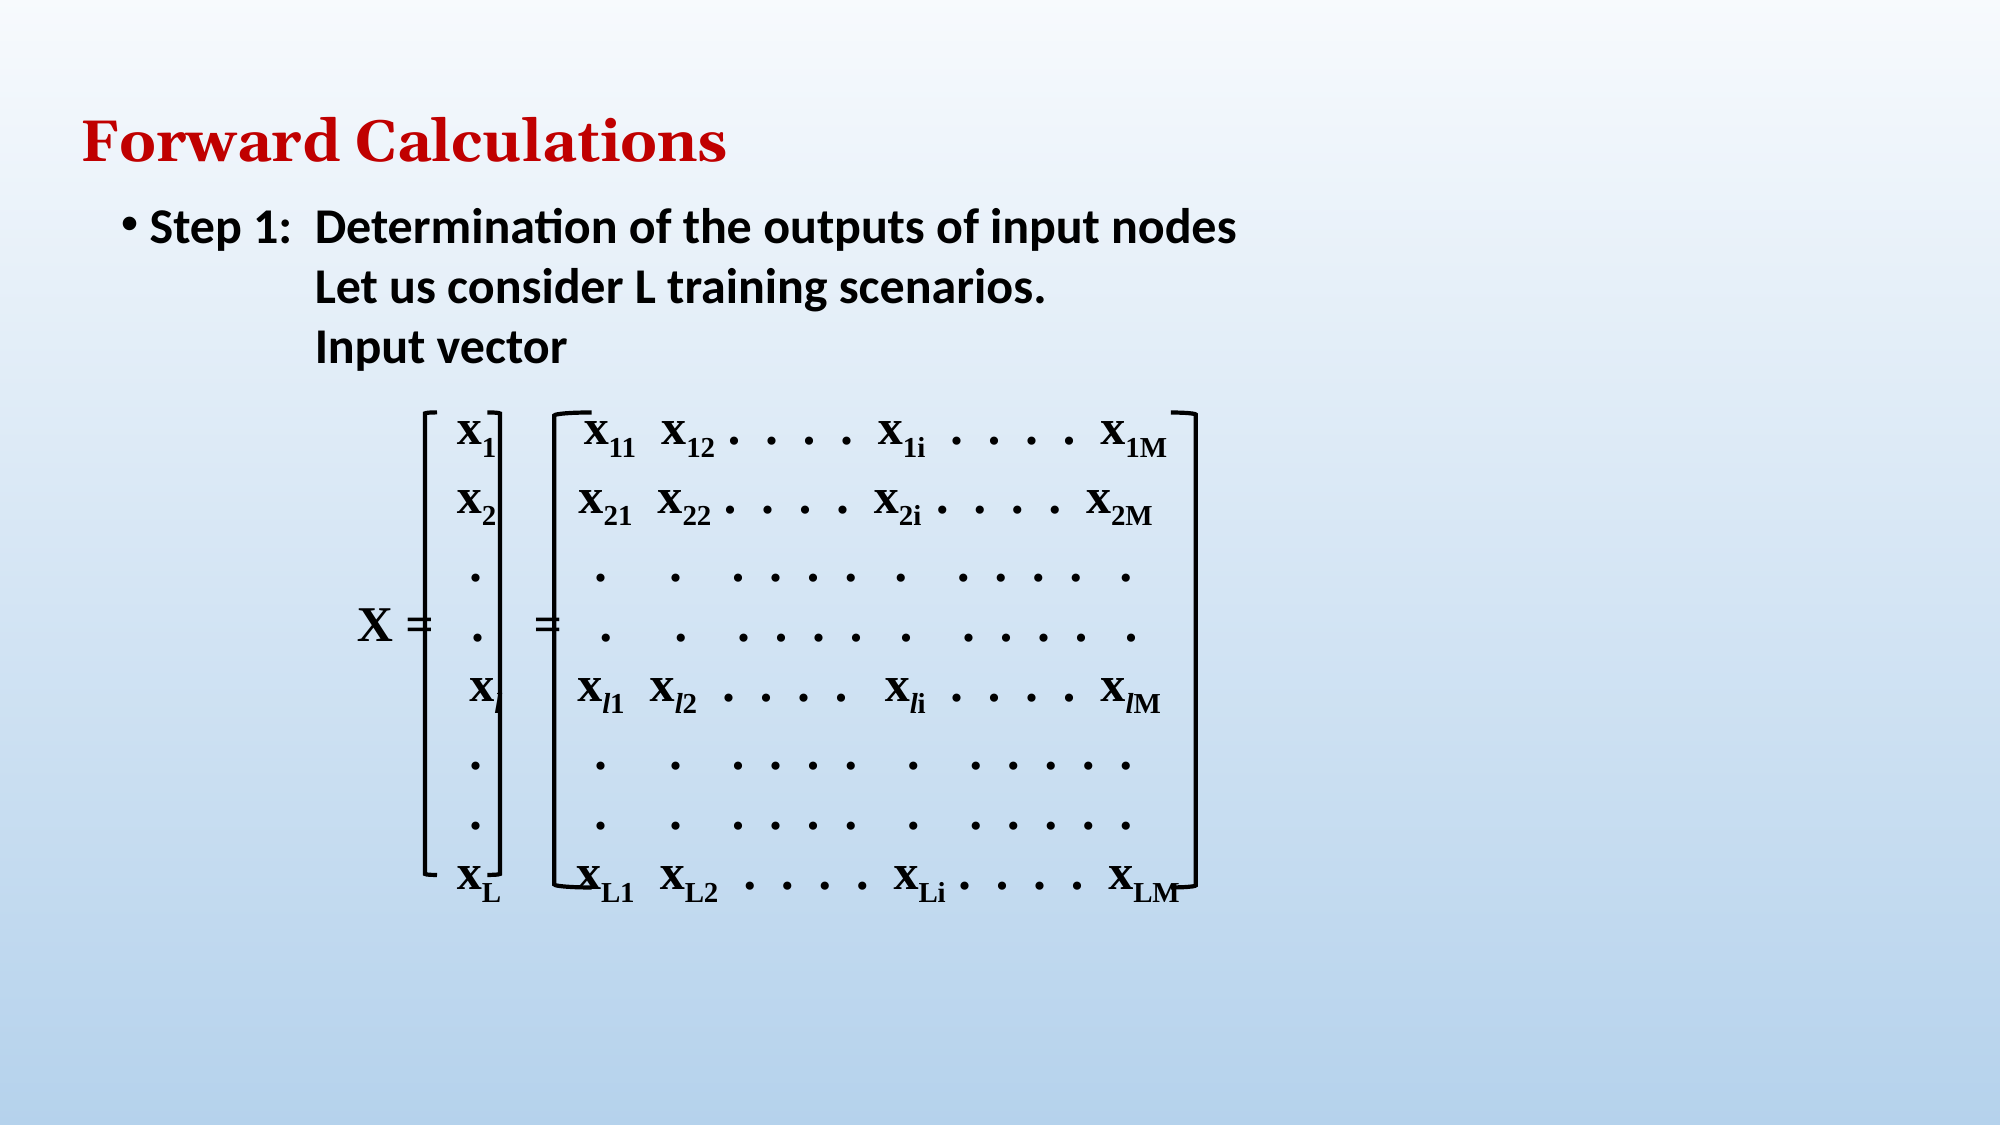

Forward Calculations
 Step 1:
Determination of the outputs of input nodes
Let us consider L training scenarios.
Input vector
        x1       x11  x12 .  .  .  .  x1i  .  .  .  .  x1M
        x2       x21  x22 .  .  .  .  x2i  .  .  .  .  x2M
         .         .     .    .  .  .  .   .    .  .  .  .   .
X =   .    =   .     .    .  .  .  .   .    .  .  .  .   .
         xl      xl1  xl2  .  .  .  .   xli  .  .  .  .  xlM
         .         .     .    .  .  .  .    .    .  .  .  .  .
         .         .     .    .  .  .  .    .    .  .  .  .  .
        xL      xL1  xL2  .  .  .  .  xLi .  .  .  .  xLM